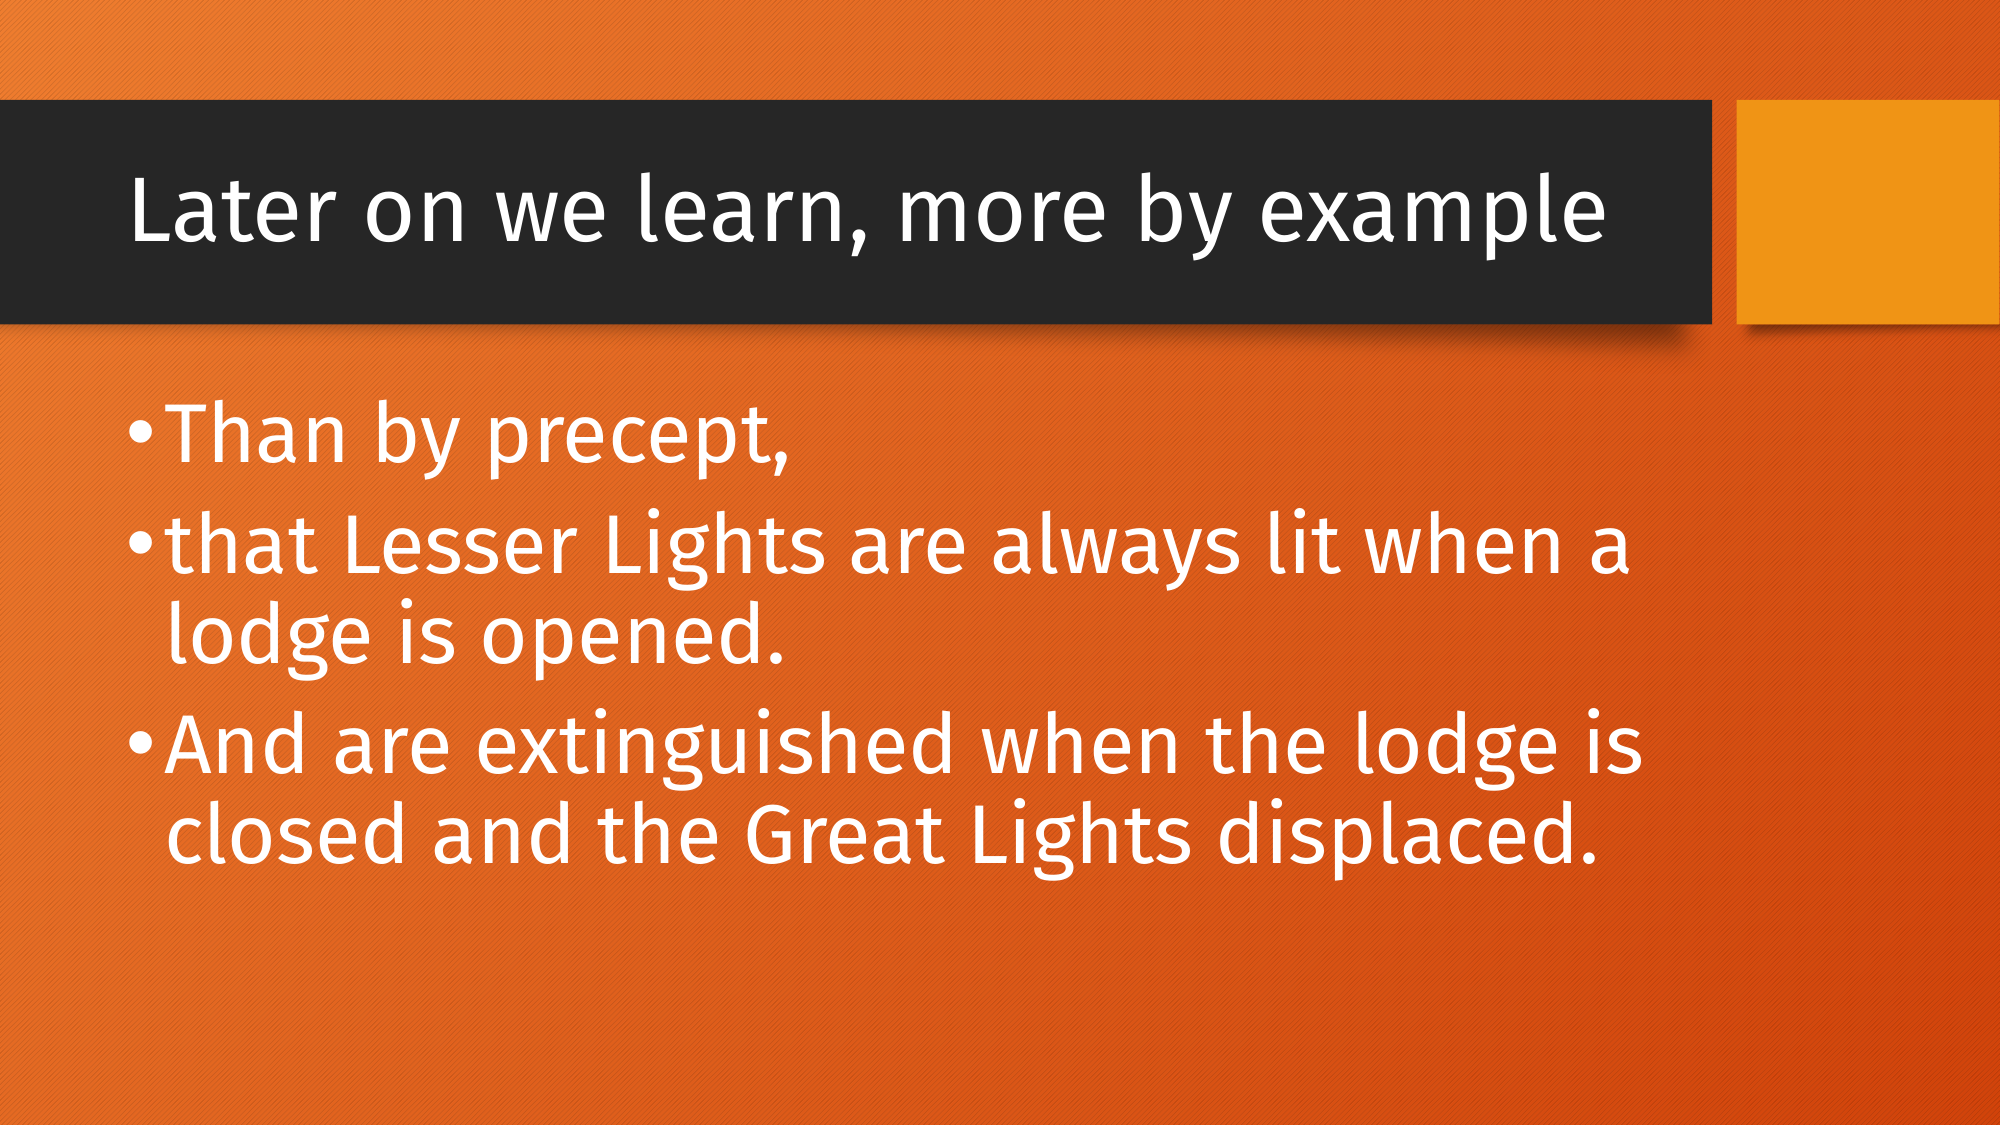

# Later on we learn, more by example
Than by precept,
that Lesser Lights are always lit when a lodge is opened.
And are extinguished when the lodge is closed and the Great Lights displaced.